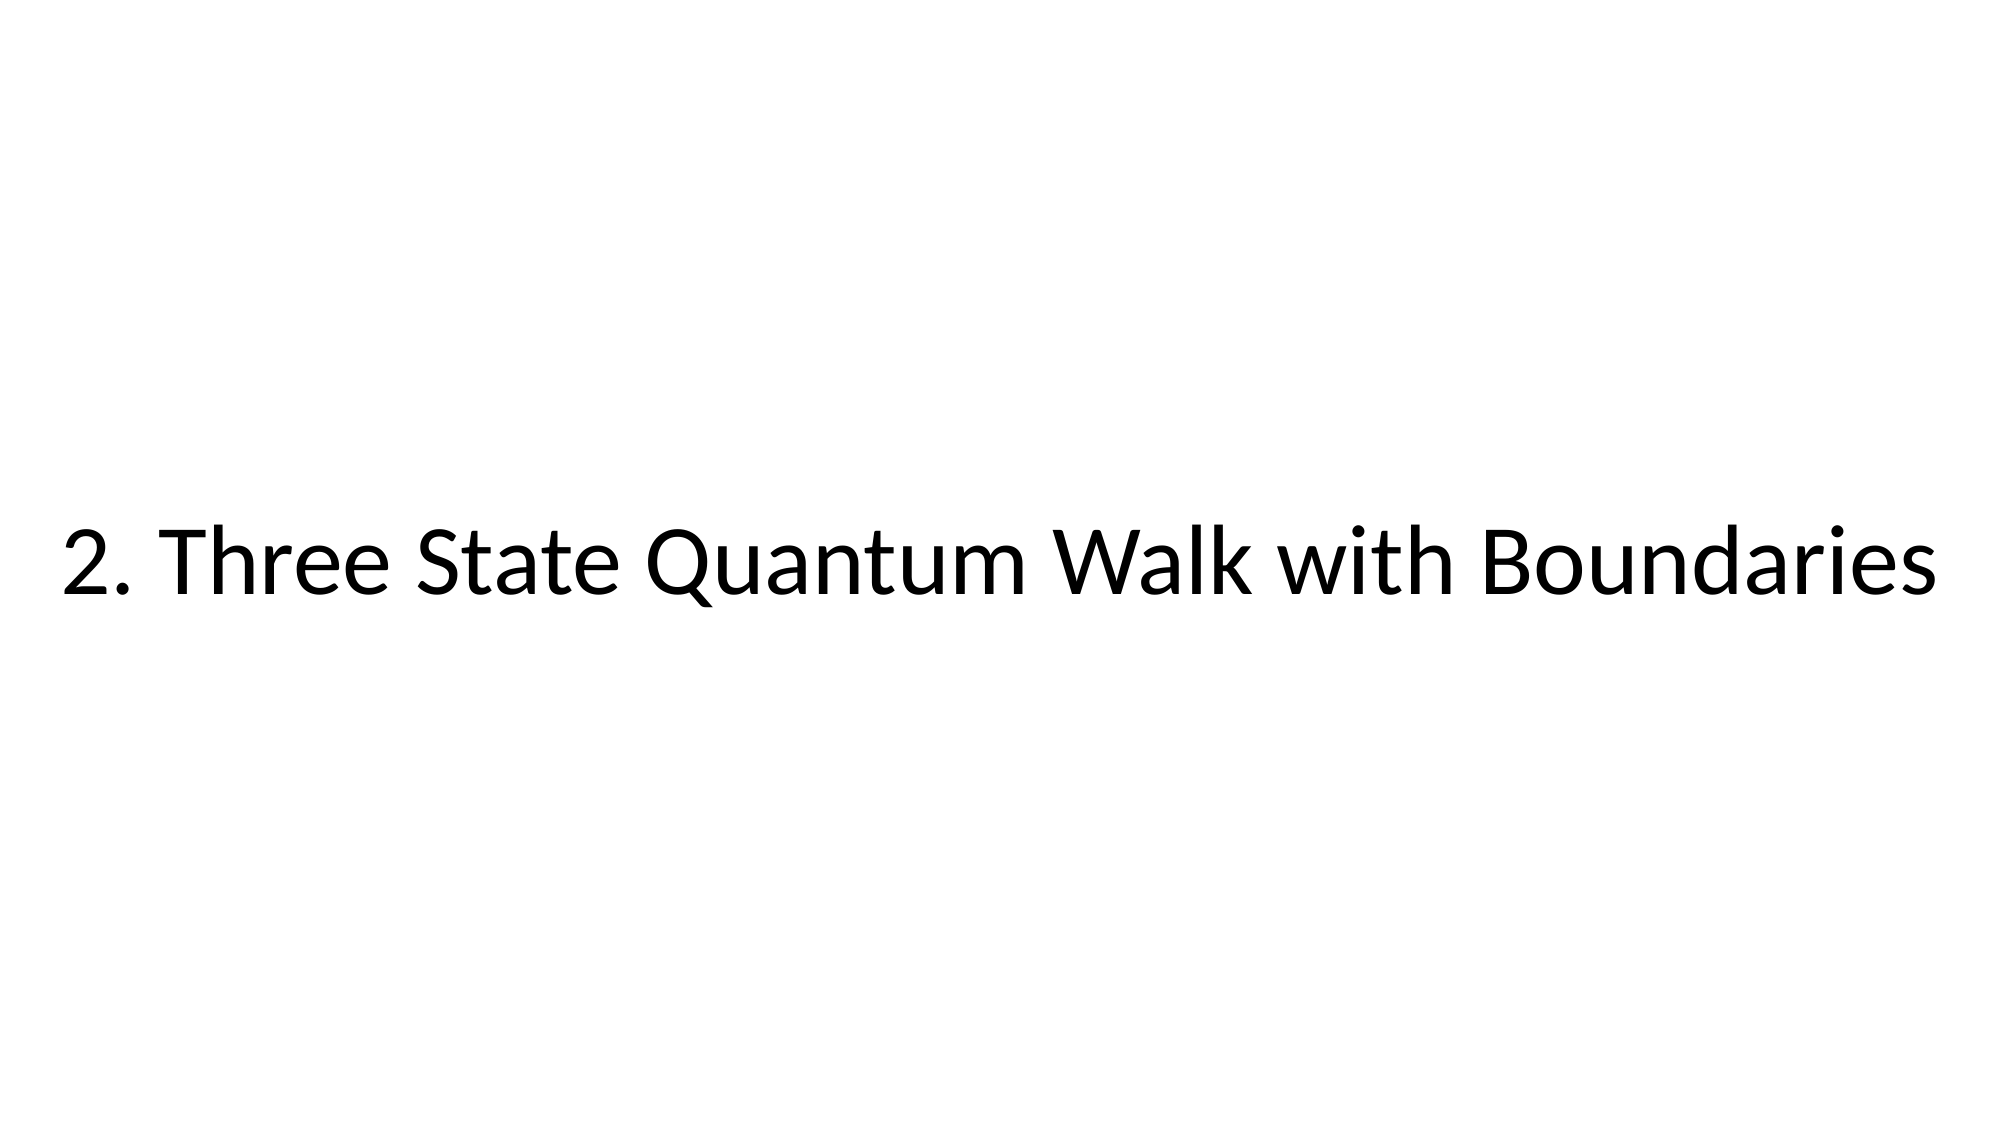

2. Three State Quantum Walk with Boundaries